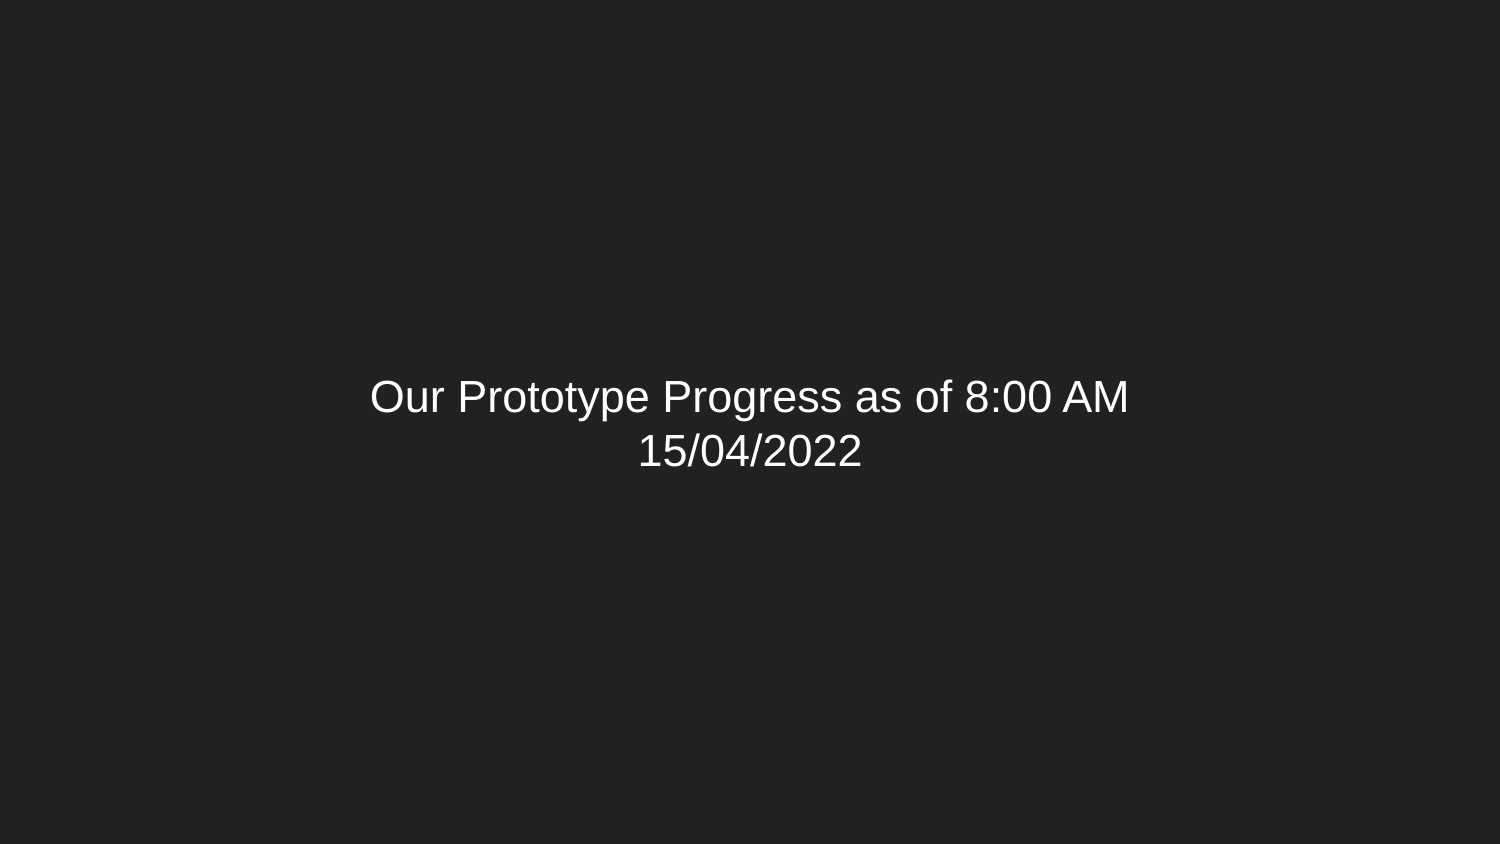

# Our Prototype Progress as of 8:00 AM 15/04/2022